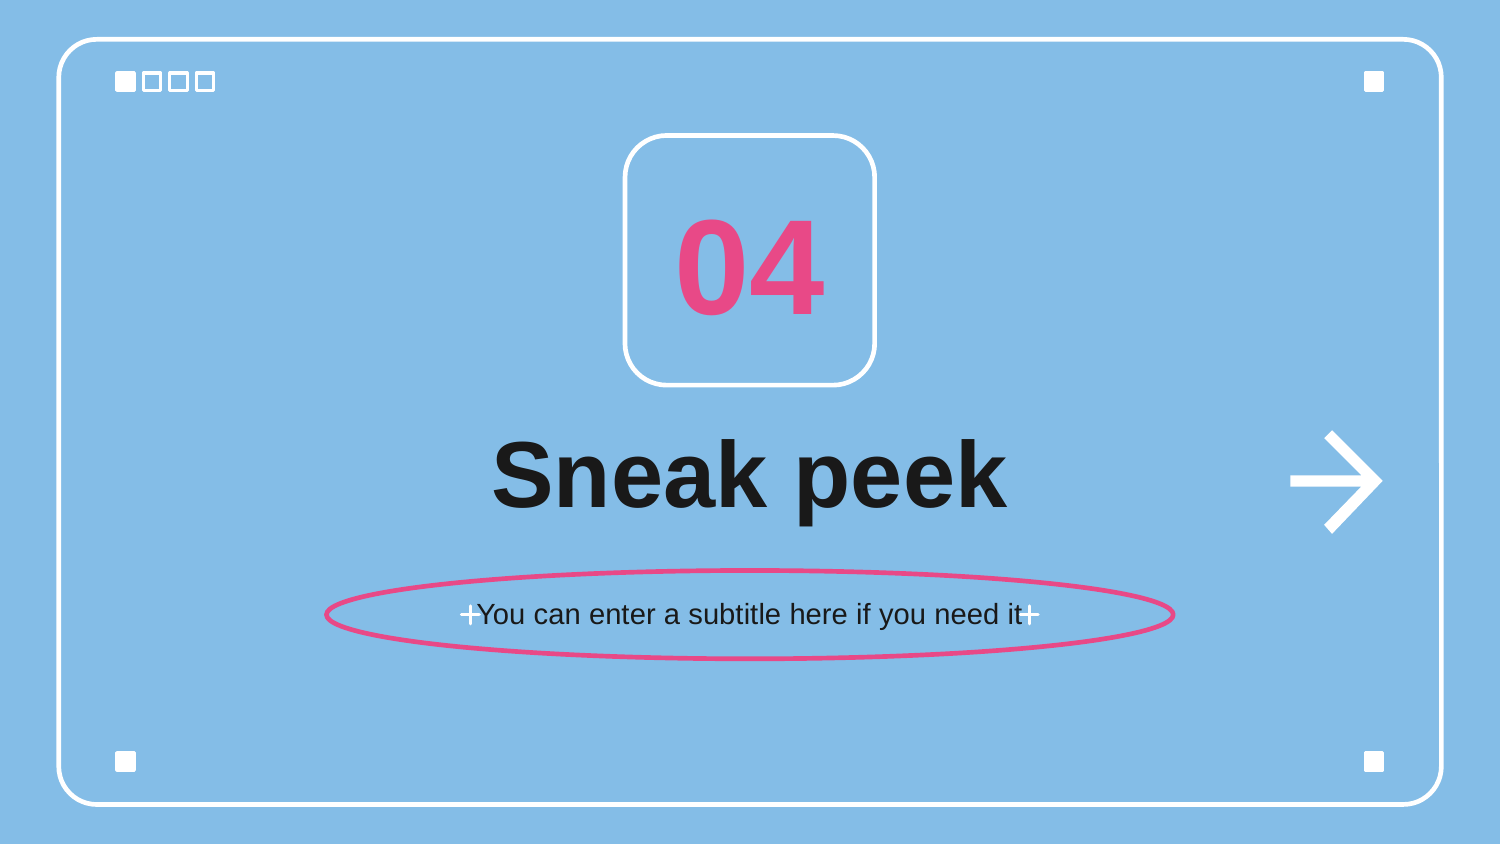

04
Sneak peek

You can enter a subtitle here if you need it